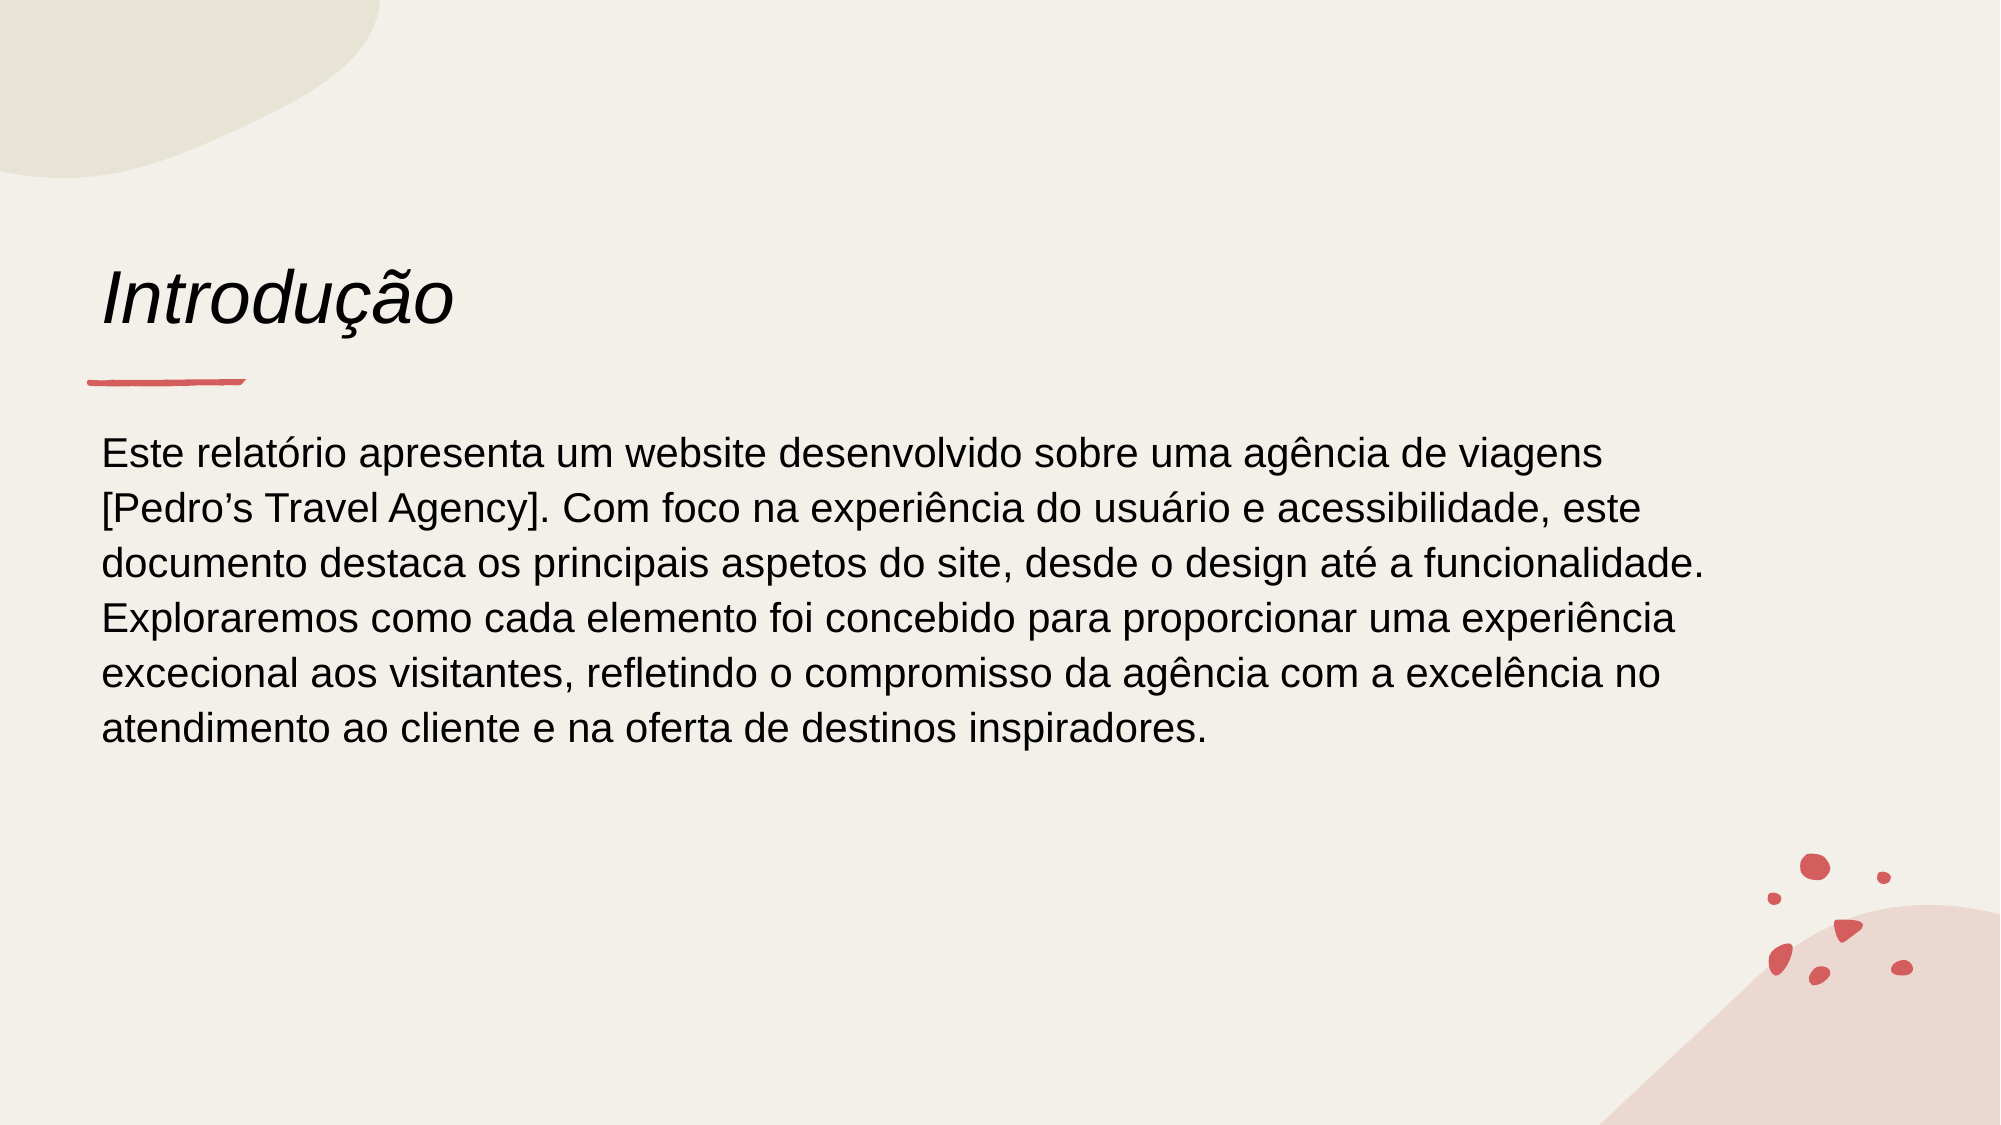

# Introdução
Este relatório apresenta um website desenvolvido sobre uma agência de viagens [Pedro’s Travel Agency]. Com foco na experiência do usuário e acessibilidade, este documento destaca os principais aspetos do site, desde o design até a funcionalidade. Exploraremos como cada elemento foi concebido para proporcionar uma experiência excecional aos visitantes, refletindo o compromisso da agência com a excelência no atendimento ao cliente e na oferta de destinos inspiradores.